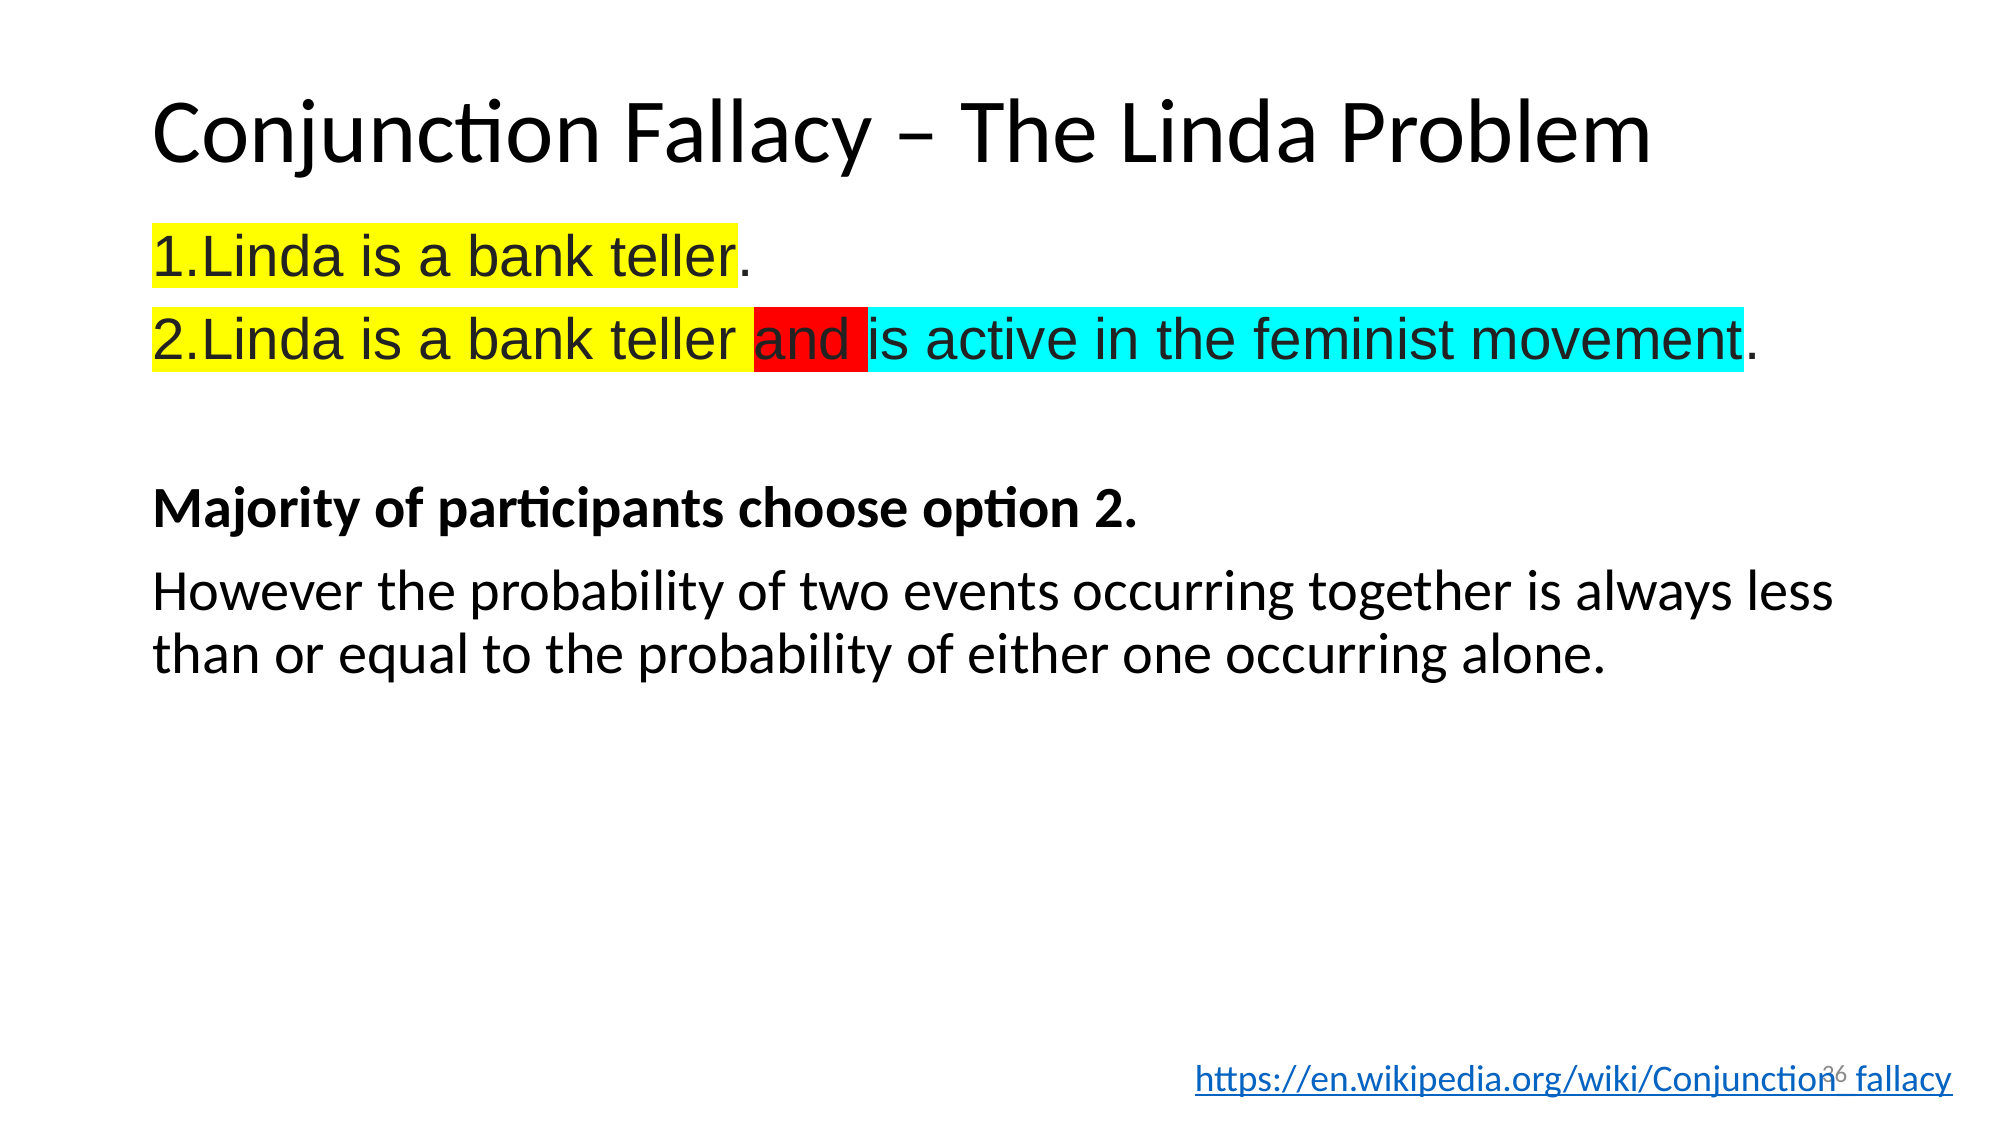

# Conjunction Fallacy – The Linda Problem
Linda is a bank teller.
Linda is a bank teller and is active in the feminist movement.

Majority of participants choose option 2.
However the probability of two events occurring together is always less than or equal to the probability of either one occurring alone.
36
https://en.wikipedia.org/wiki/Conjunction_fallacy